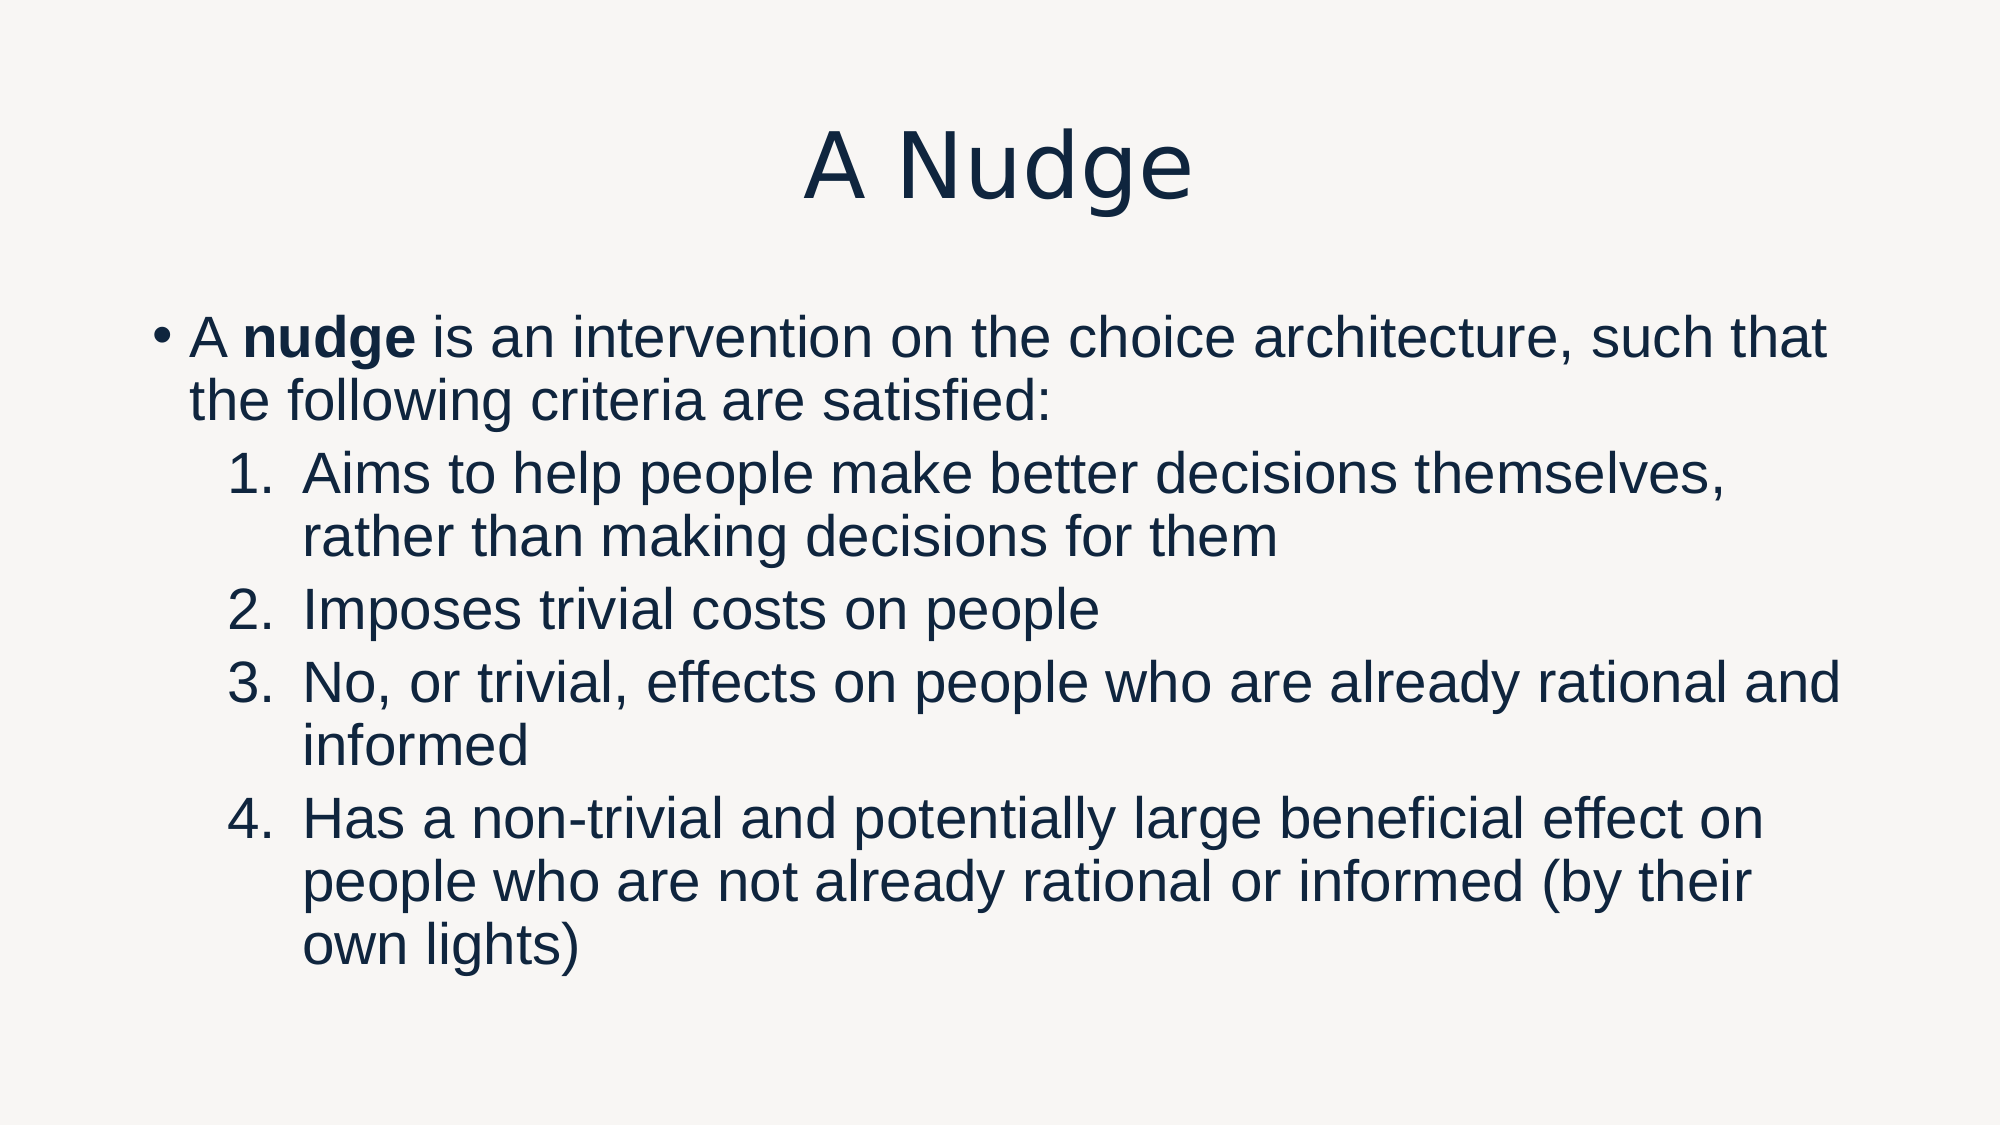

# A Nudge
A nudge is an intervention on the choice architecture, such that the following criteria are satisfied:
Aims to help people make better decisions themselves, rather than making decisions for them
Imposes trivial costs on people
No, or trivial, effects on people who are already rational and informed
Has a non-trivial and potentially large beneficial effect on people who are not already rational or informed (by their own lights)